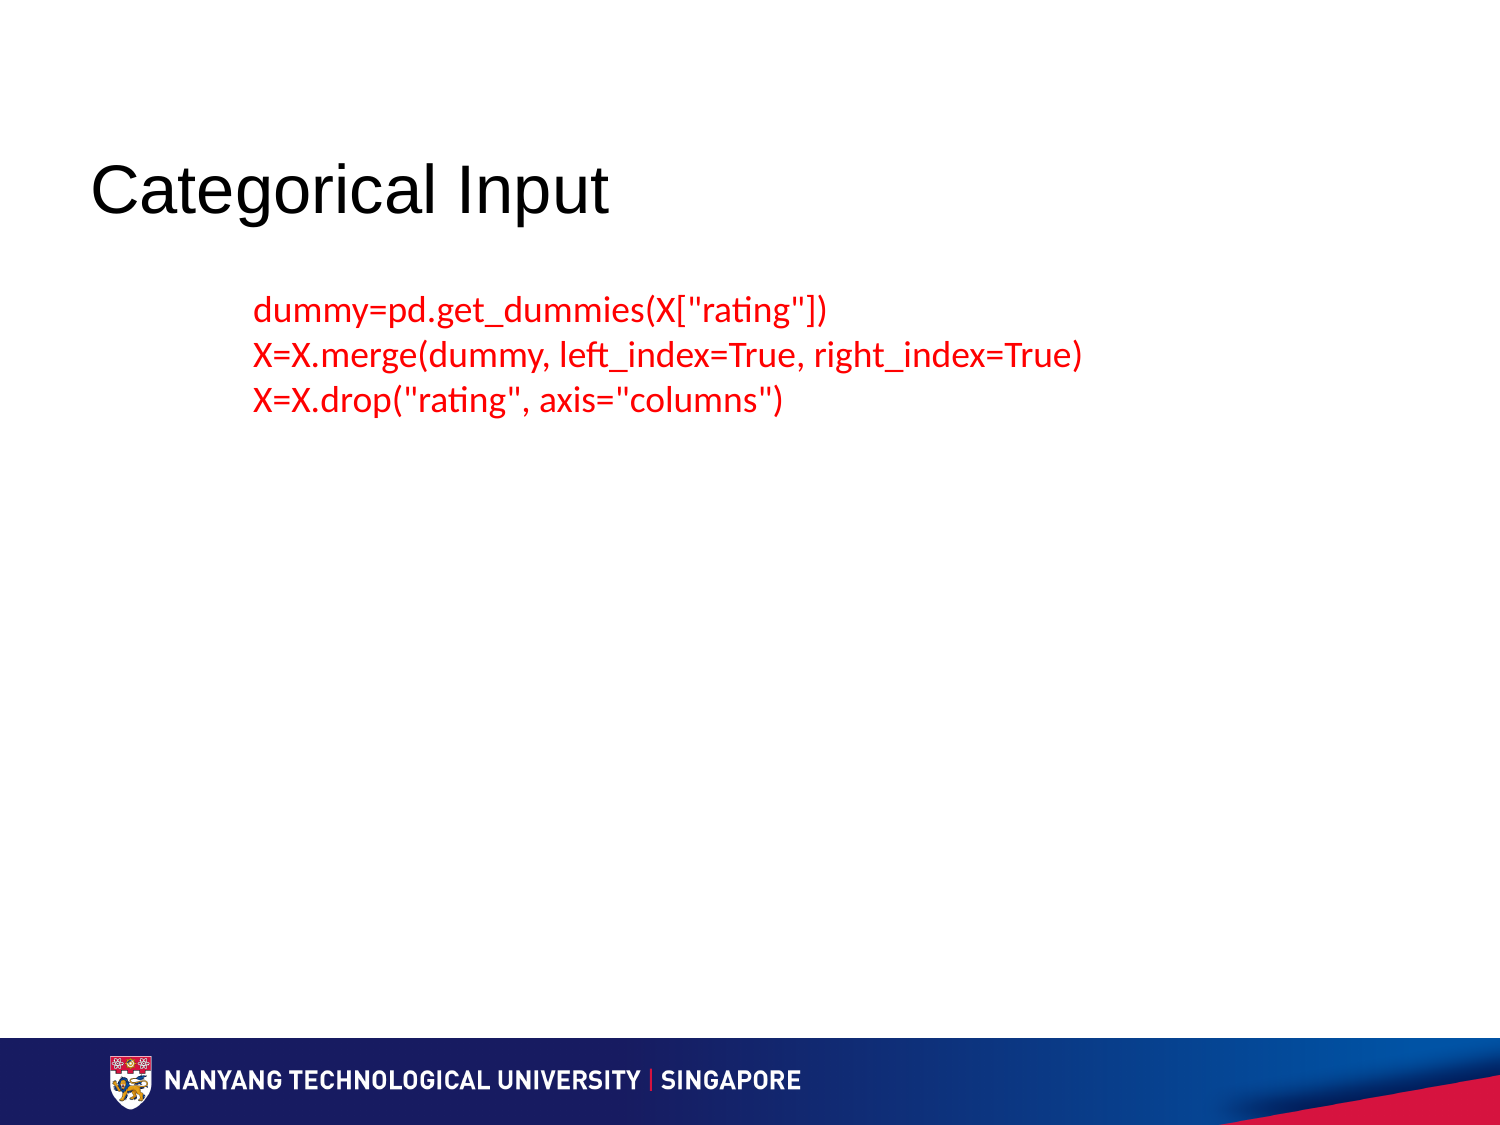

# Categorical Input
dummy=pd.get_dummies(X["rating"])
X=X.merge(dummy, left_index=True, right_index=True)
X=X.drop("rating", axis="columns")